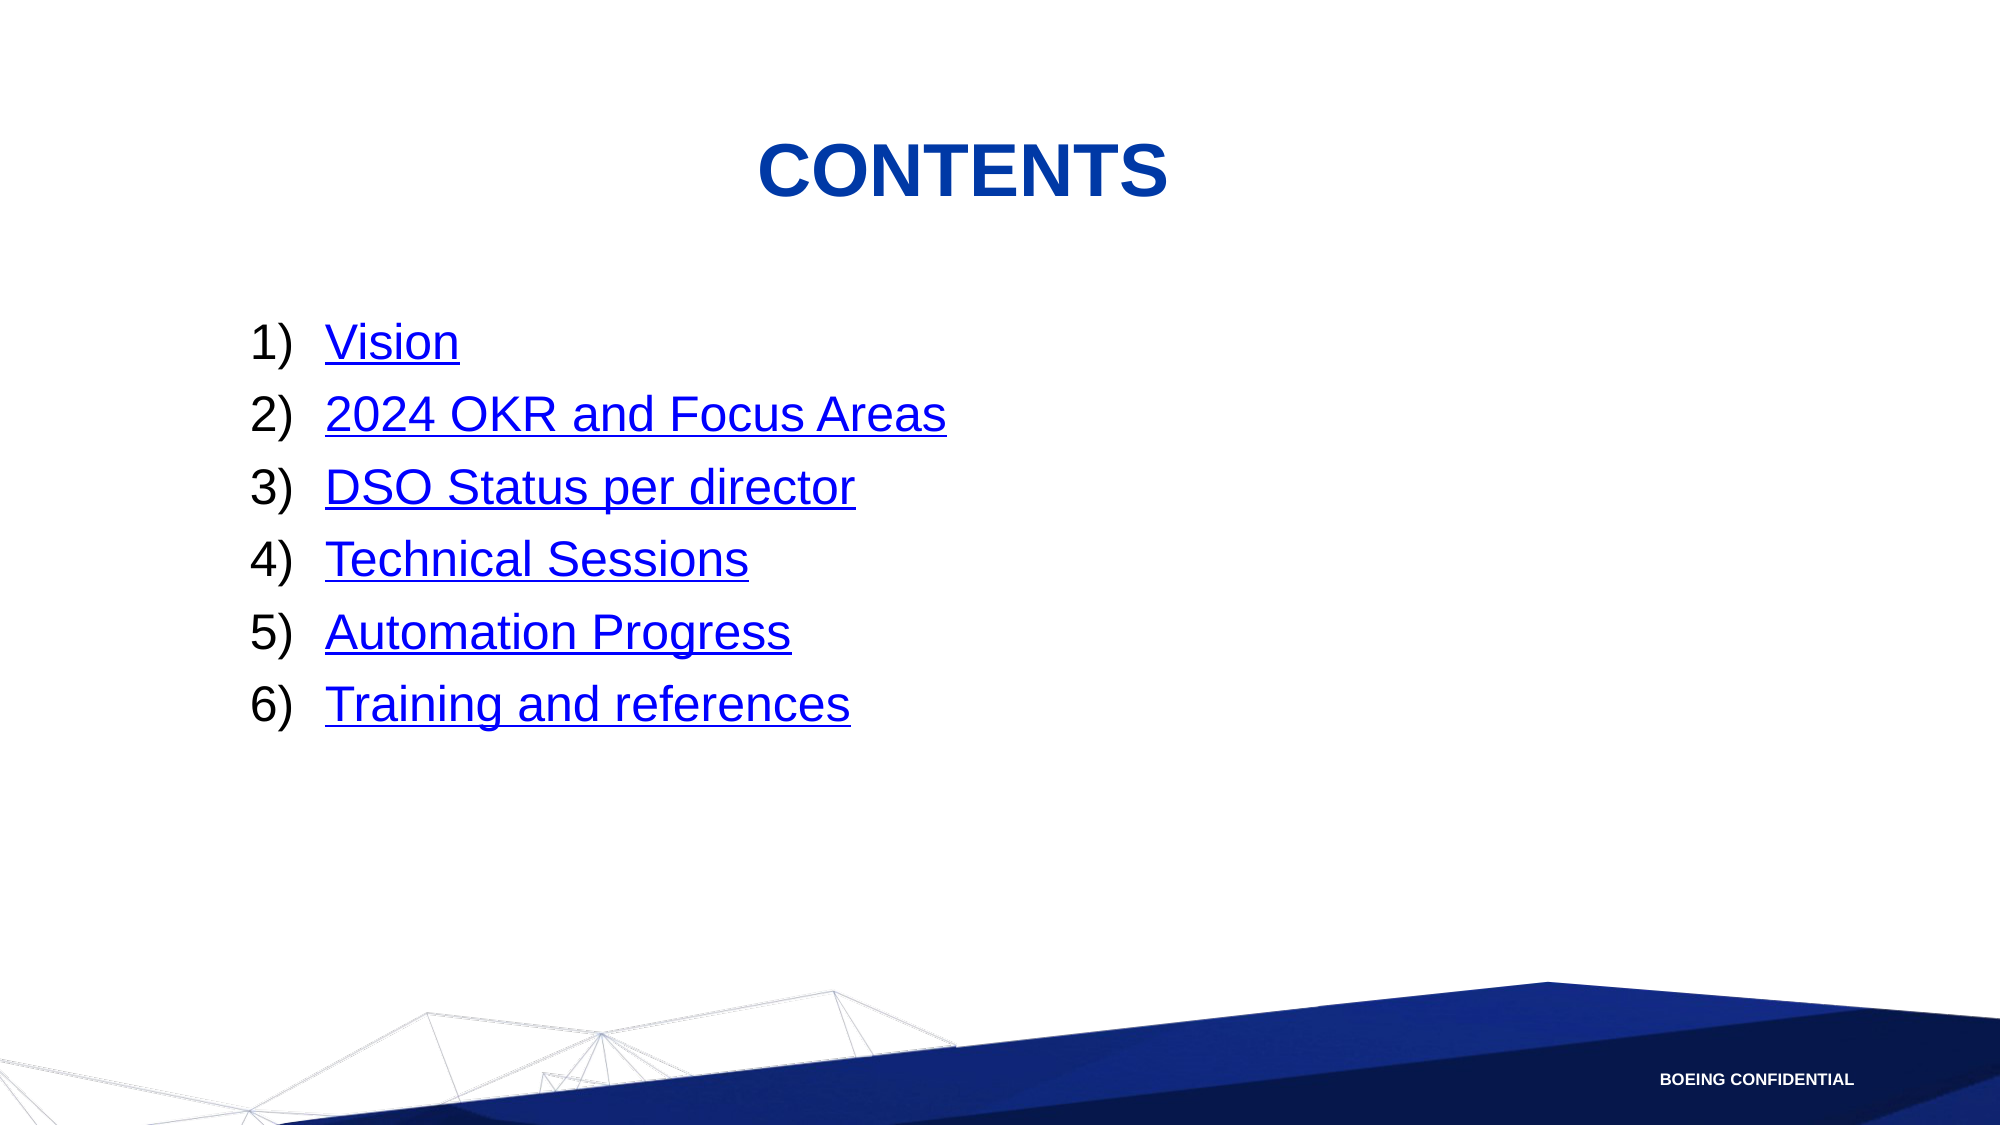

# CONTENTS

Vision
2024 OKR and Focus Areas
DSO Status per director
Technical Sessions
Automation Progress
Training and references